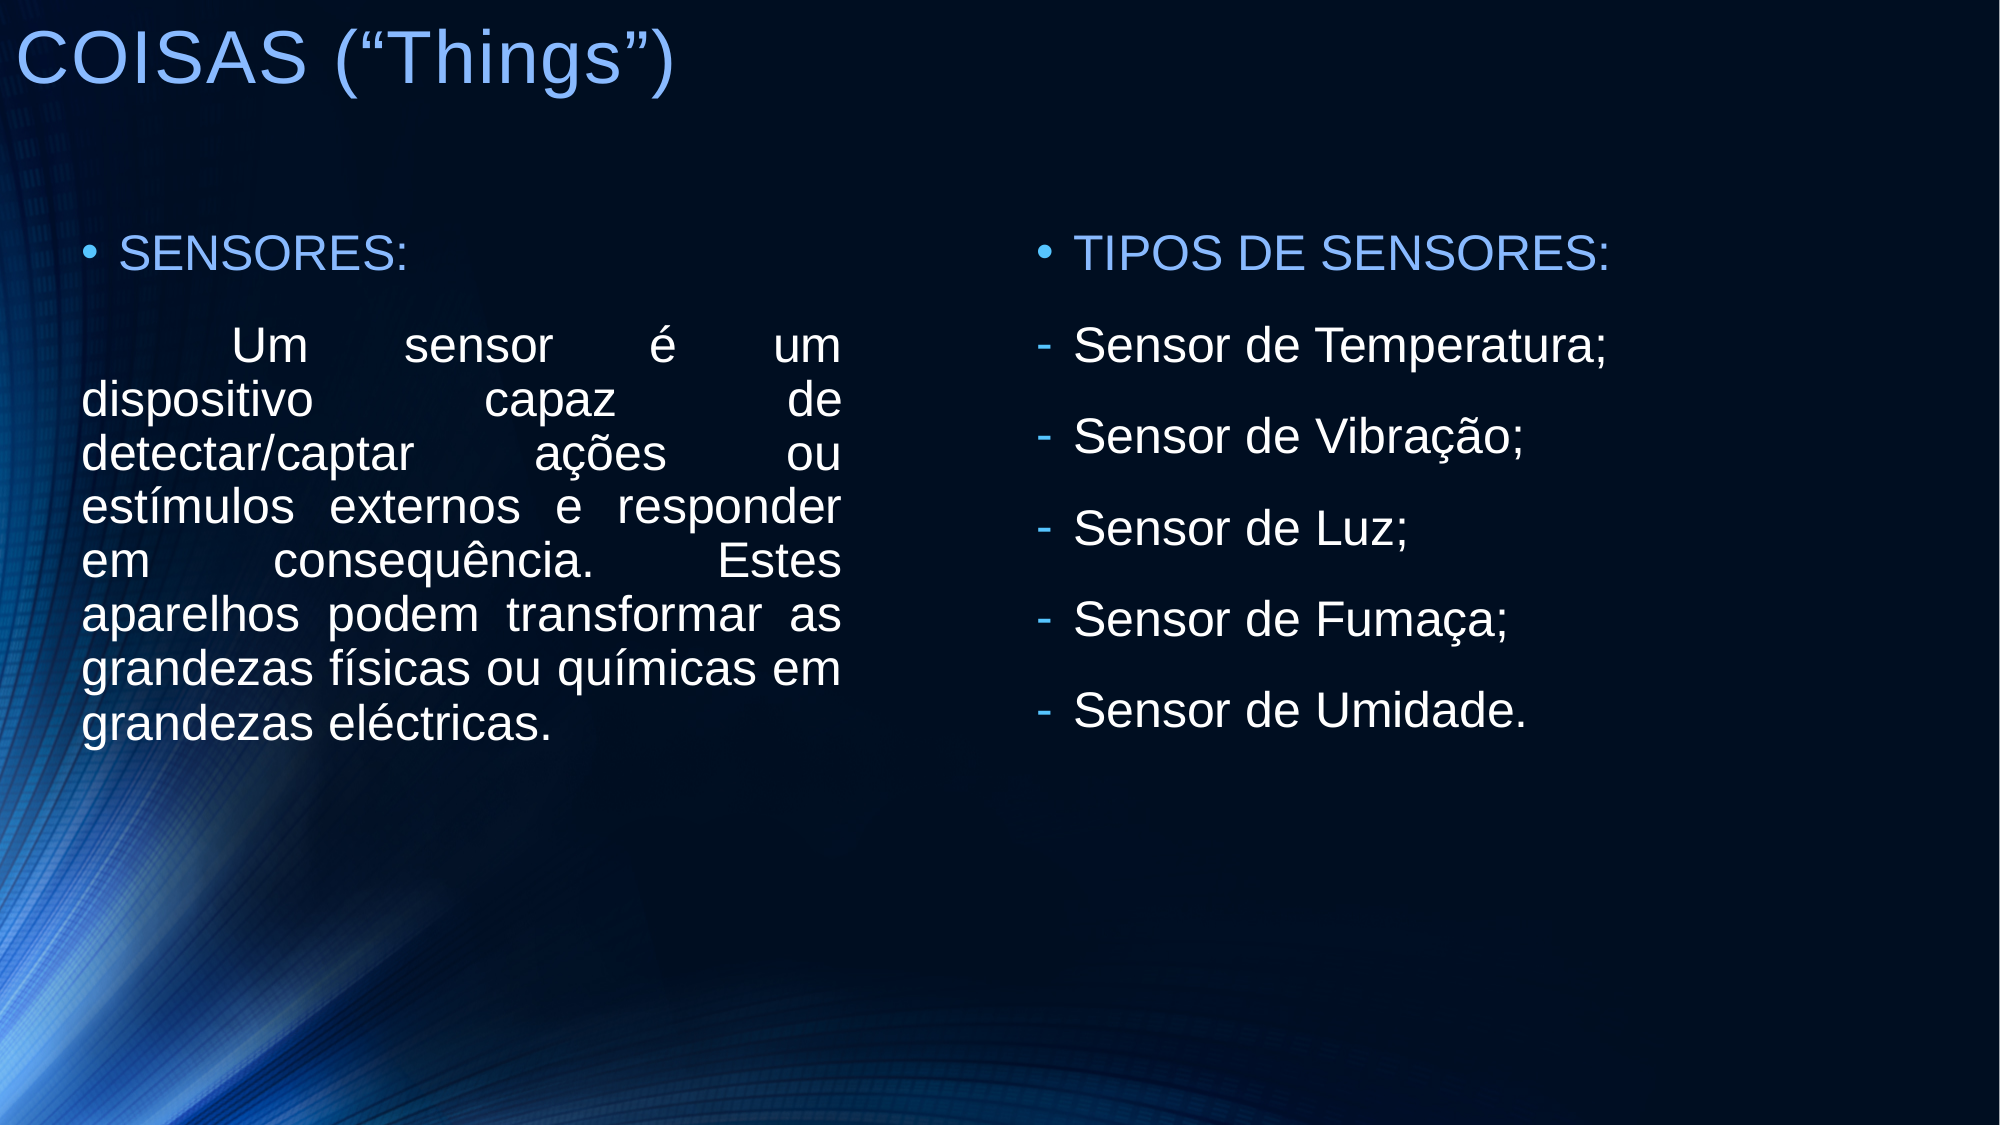

COISAS (“Things”)
SENSORES:
	Um sensor é um dispositivo capaz de detectar/captar ações ou estímulos externos e responder em consequência. Estes aparelhos podem transformar as grandezas físicas ou químicas em grandezas eléctricas.
TIPOS DE SENSORES:
Sensor de Temperatura;
Sensor de Vibração;
Sensor de Luz;
Sensor de Fumaça;
Sensor de Umidade.